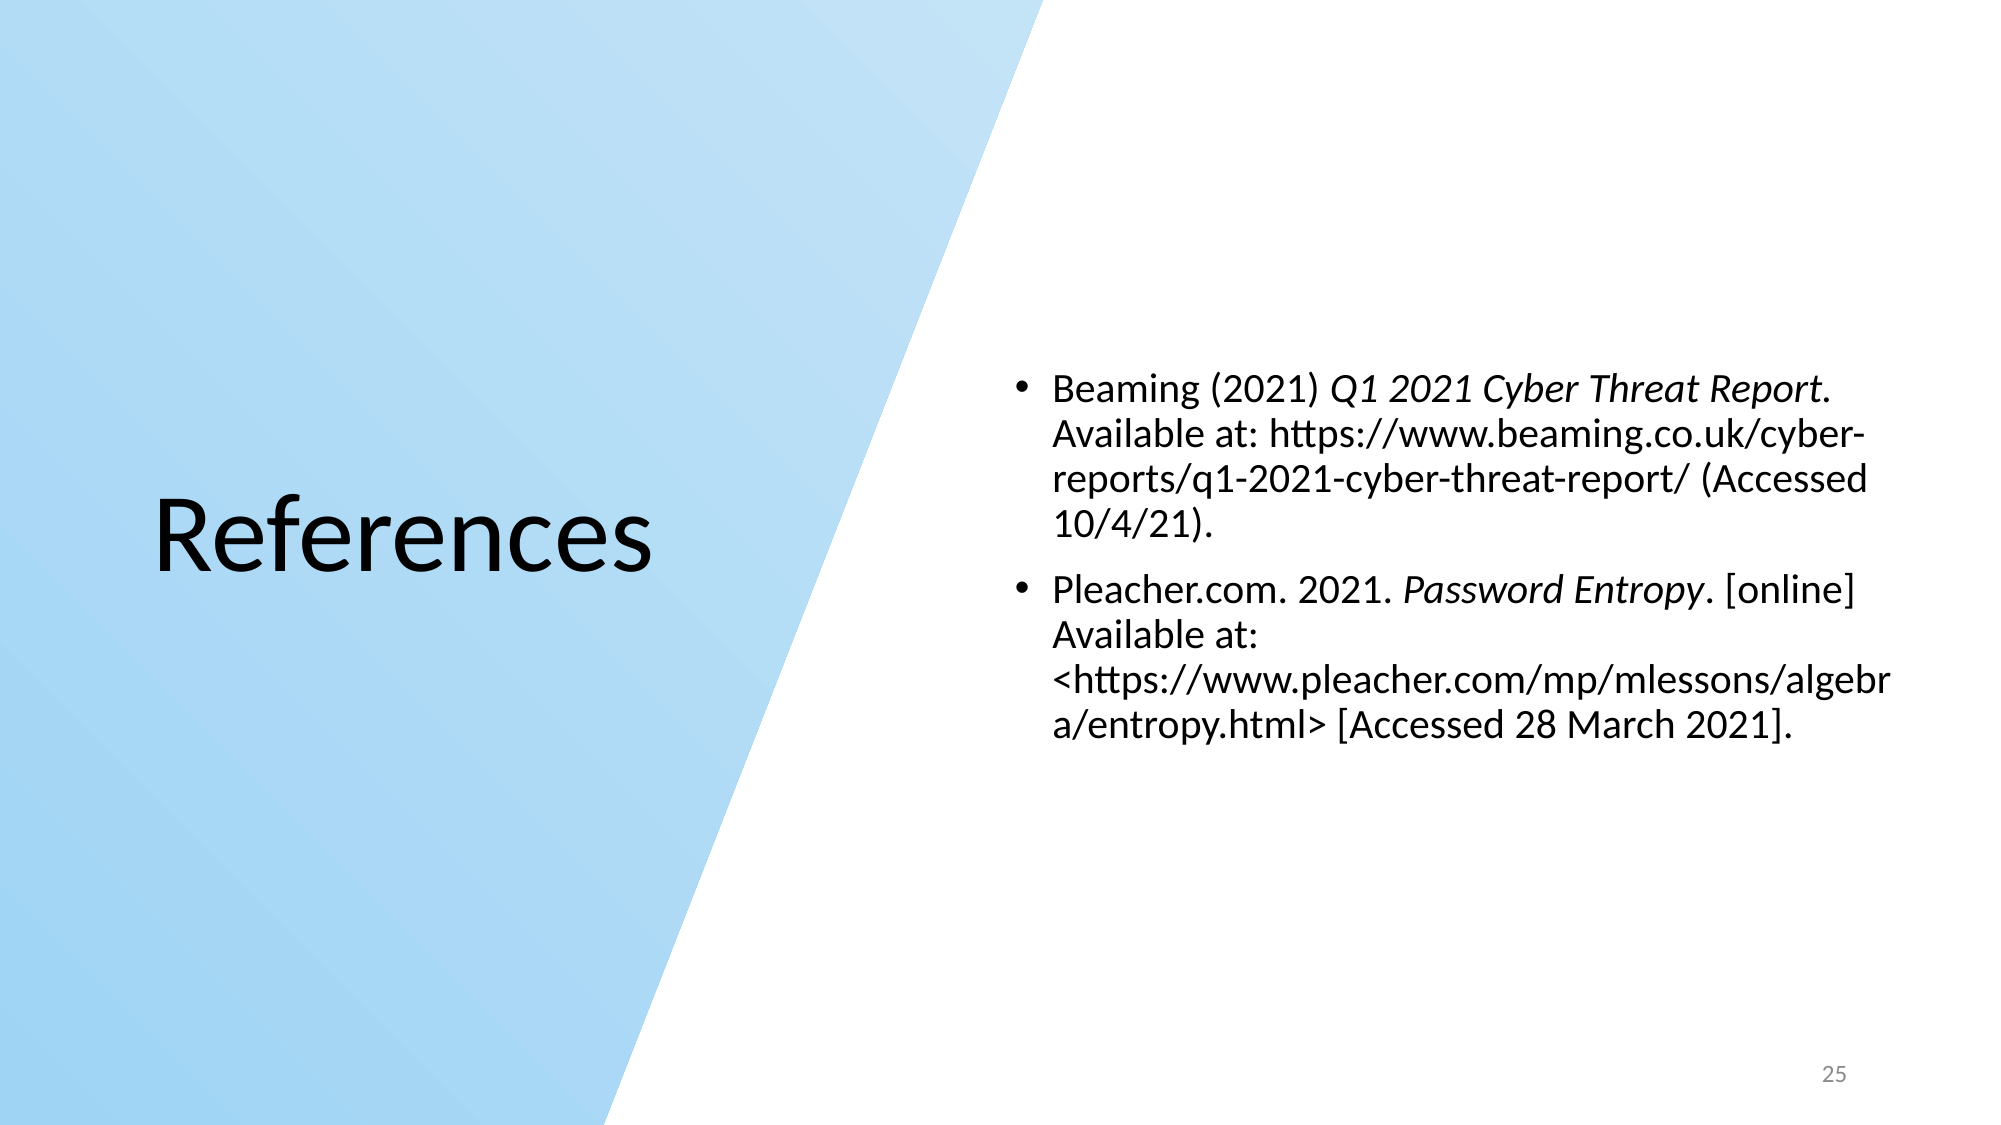

# References
Beaming (2021) Q1 2021 Cyber Threat Report. Available at: https://www.beaming.co.uk/cyber-reports/q1-2021-cyber-threat-report/ (Accessed 10/4/21).
Pleacher.com. 2021. Password Entropy. [online] Available at: <https://www.pleacher.com/mp/mlessons/algebra/entropy.html> [Accessed 28 March 2021].

25